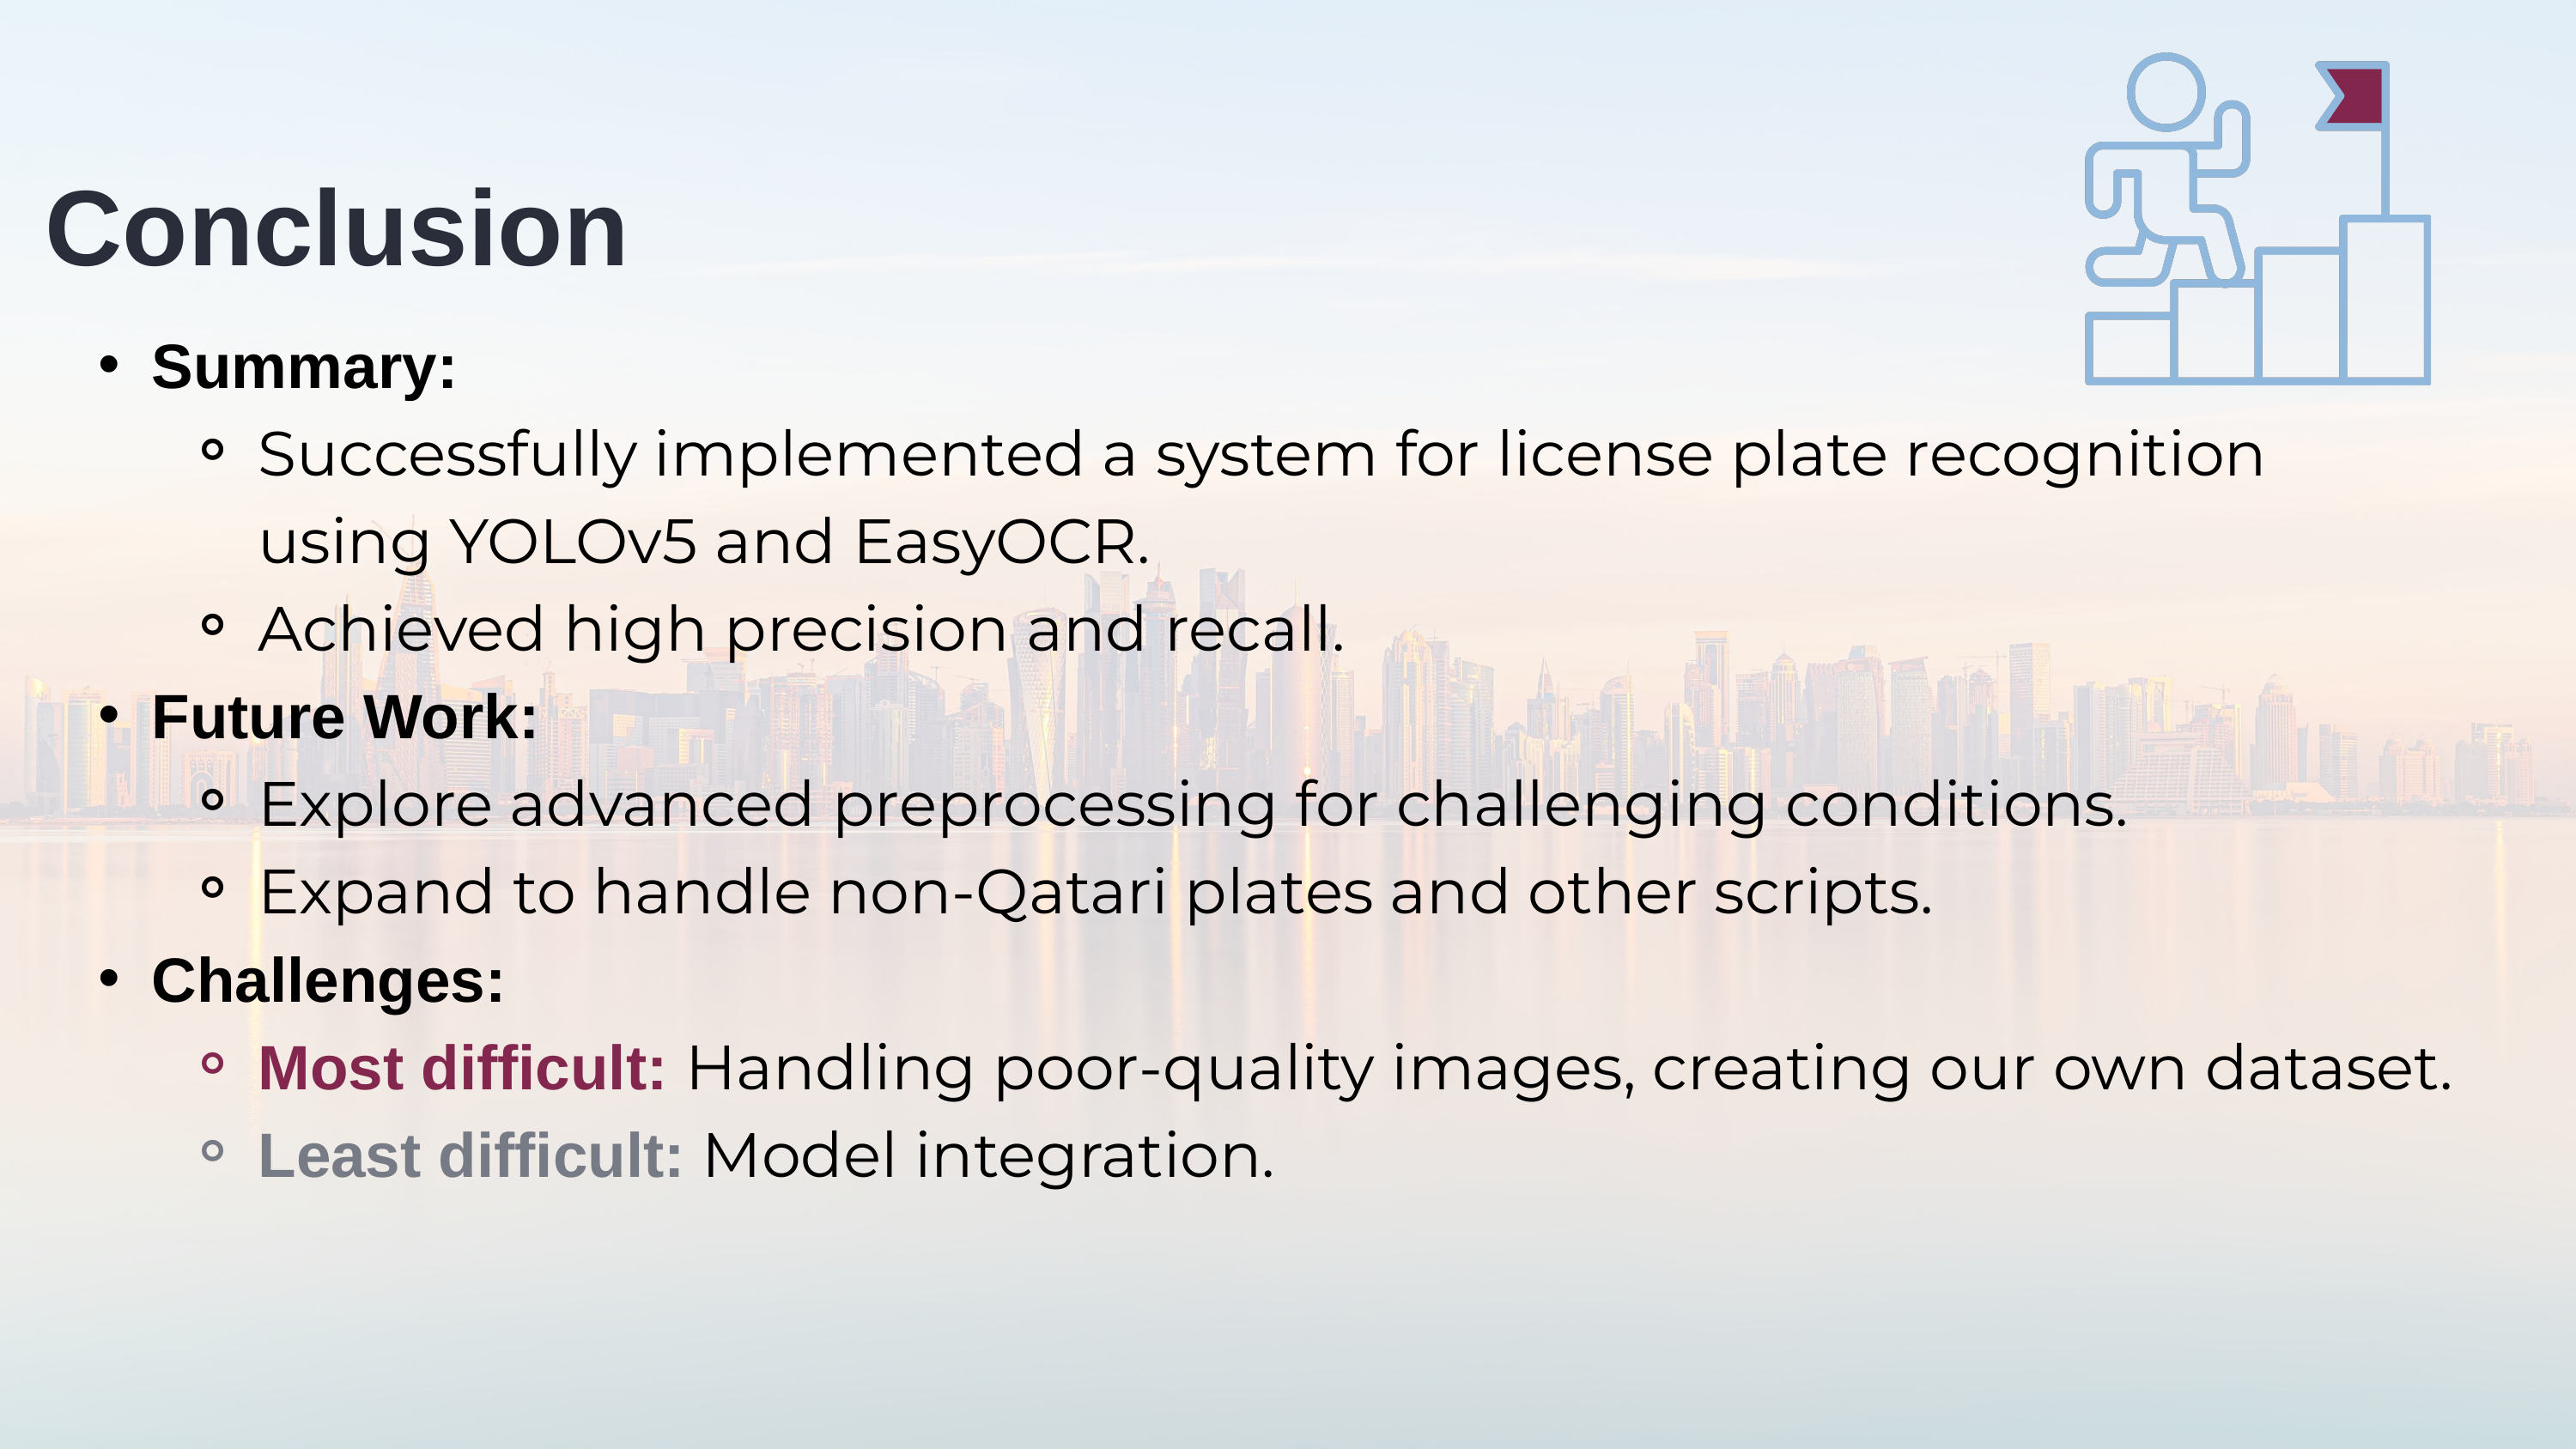

Conclusion
Summary:
Successfully implemented a system for license plate recognition using YOLOv5 and EasyOCR.
Achieved high precision and recall.
Future Work:
Explore advanced preprocessing for challenging conditions.
Expand to handle non-Qatari plates and other scripts.
Challenges:
Most difficult: Handling poor-quality images, creating our own dataset.
Least difficult: Model integration.